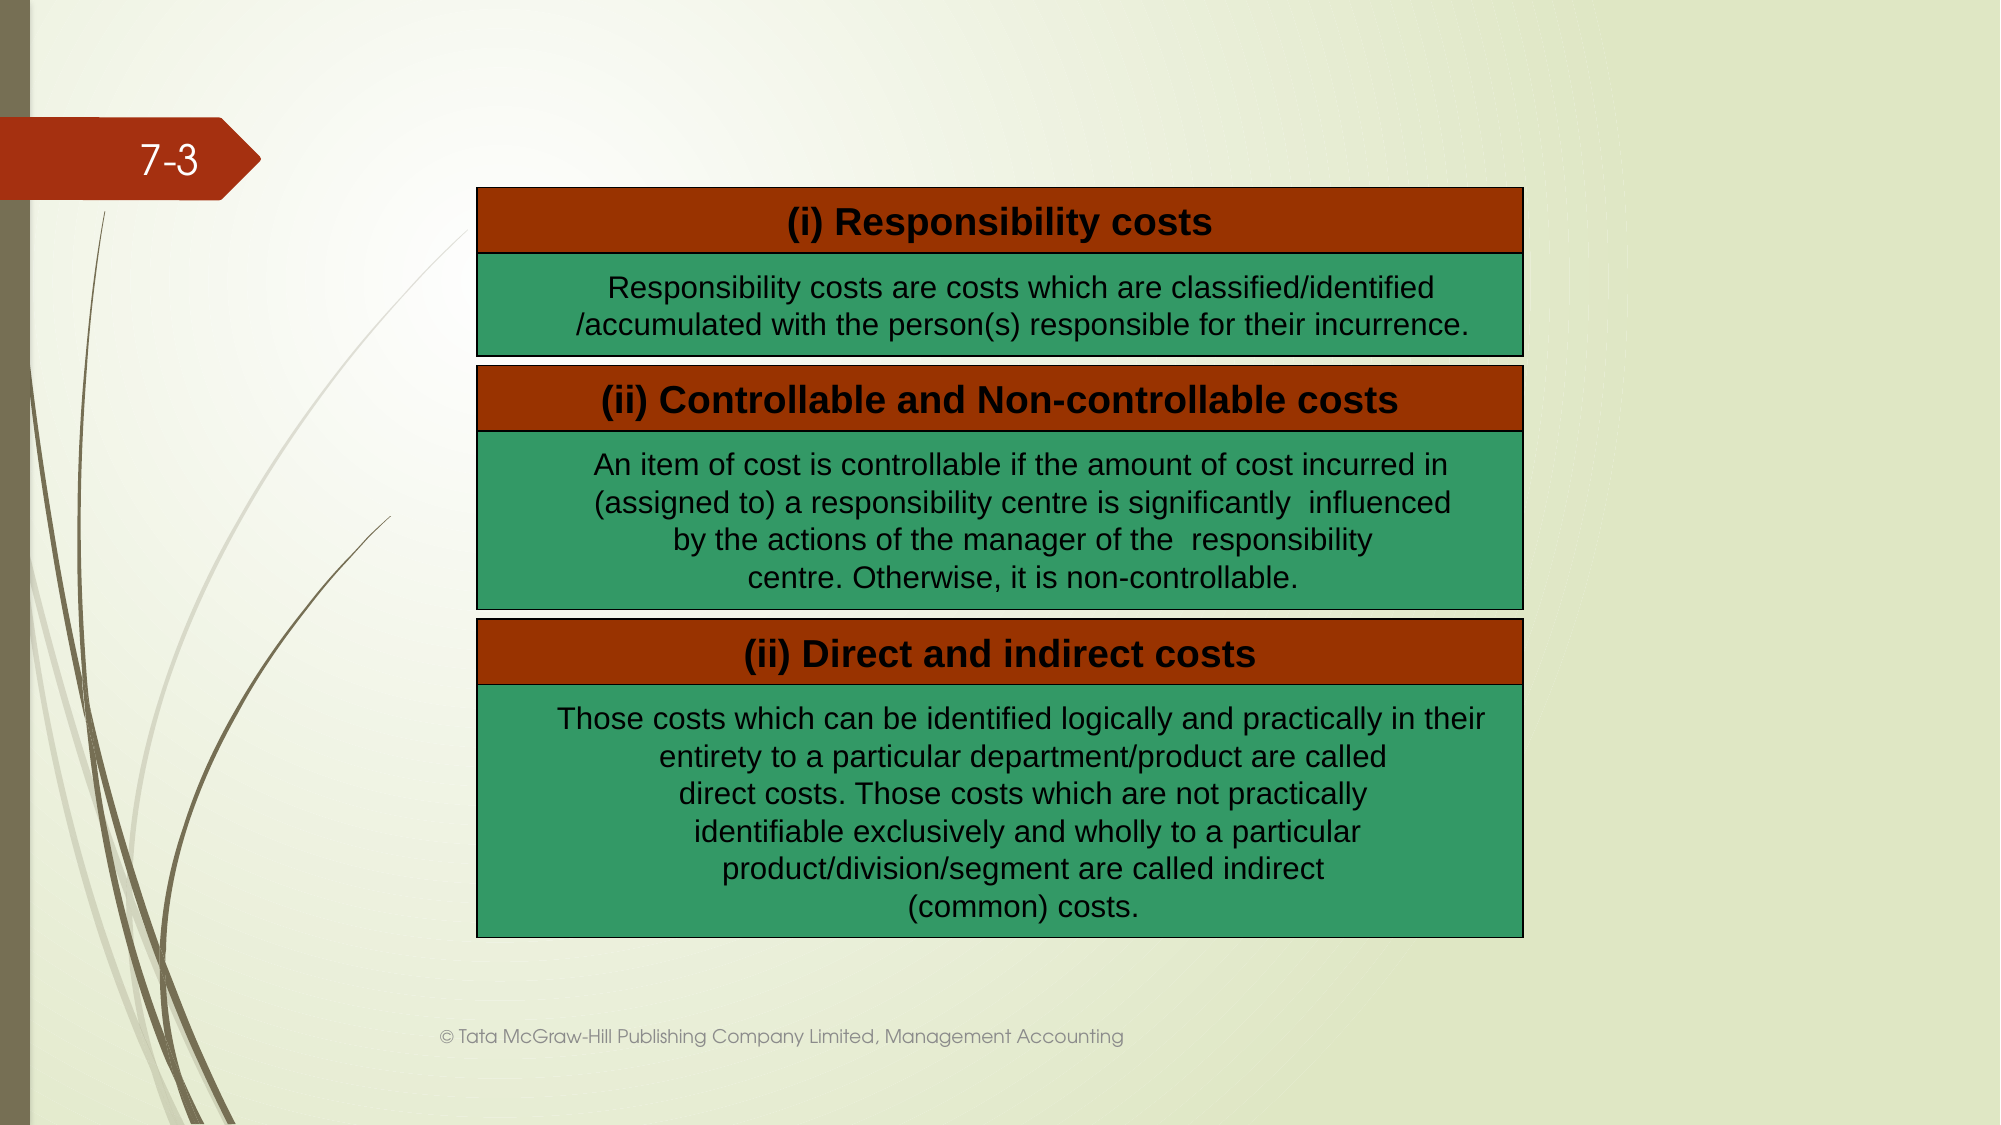

(i) Responsibility costs
     Responsibility costs are costs which are classified/identified /accumulated with the person(s) responsible for their incurrence.
(ii) Controllable and Non-controllable costs
(ii) Controllable and Non-controllable costs
     An item of cost is controllable if the amount of cost incurred in (assigned to) a responsibility centre is significantly  influenced
by the actions of the manager of the  responsibility
centre. Otherwise, it is non-controllable.
(ii) Direct and indirect costs
     Those costs which can be identified logically and practically in their entirety to a particular department/product are called
direct costs. Those costs which are not practically
identifiable exclusively and wholly to a particular product/division/segment are called indirect
(common) costs.
© Tata McGraw-Hill Publishing Company Limited, Management Accounting
7-3